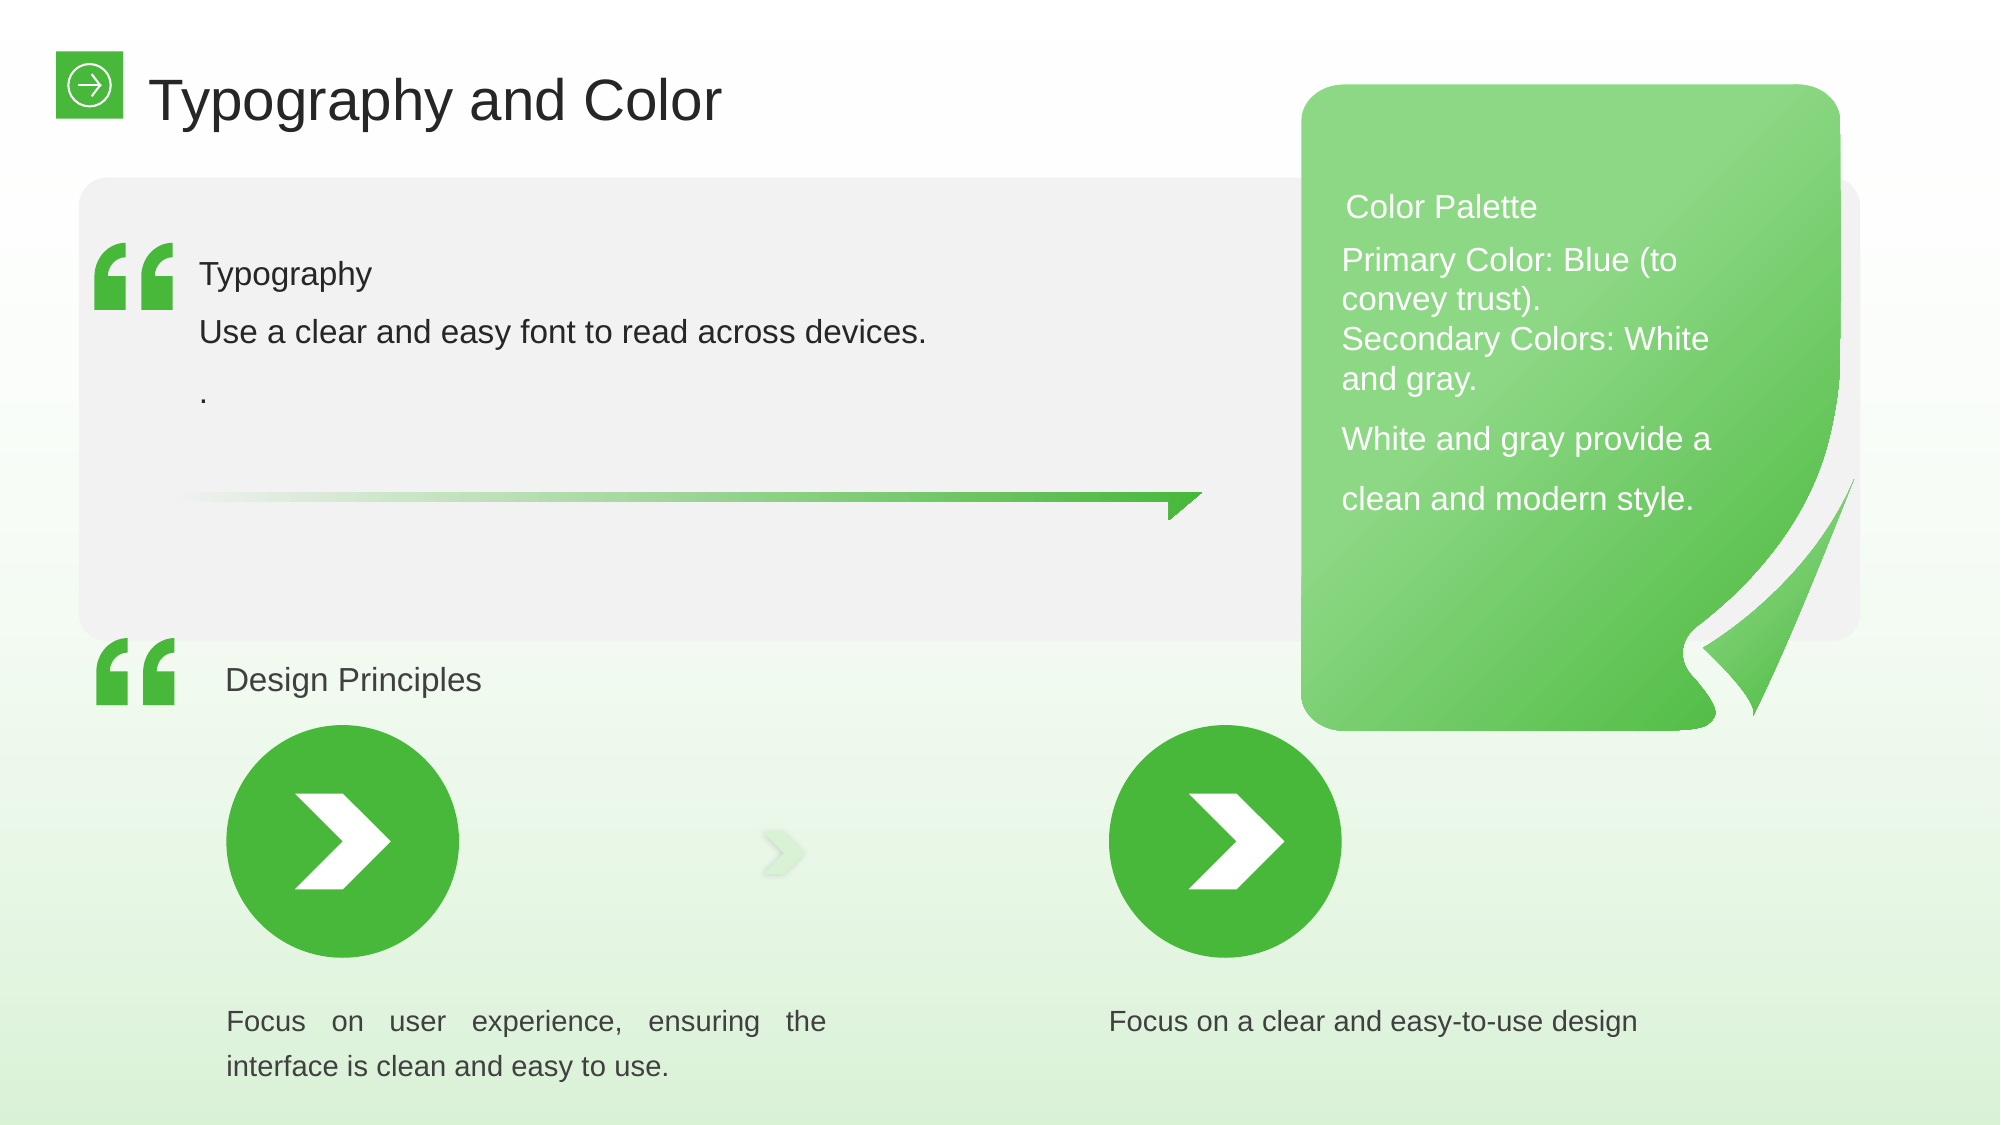

Typography and Color

Color Palette

Typography
Primary Color: Blue (to convey trust).
Secondary Colors: White and gray.
White and gray provide a clean and modern style.
Use a clear and easy font to read across devices.
.

Design Principles

Focus on user experience, ensuring the interface is clean and easy to use.
Focus on a clear and easy-to-use design